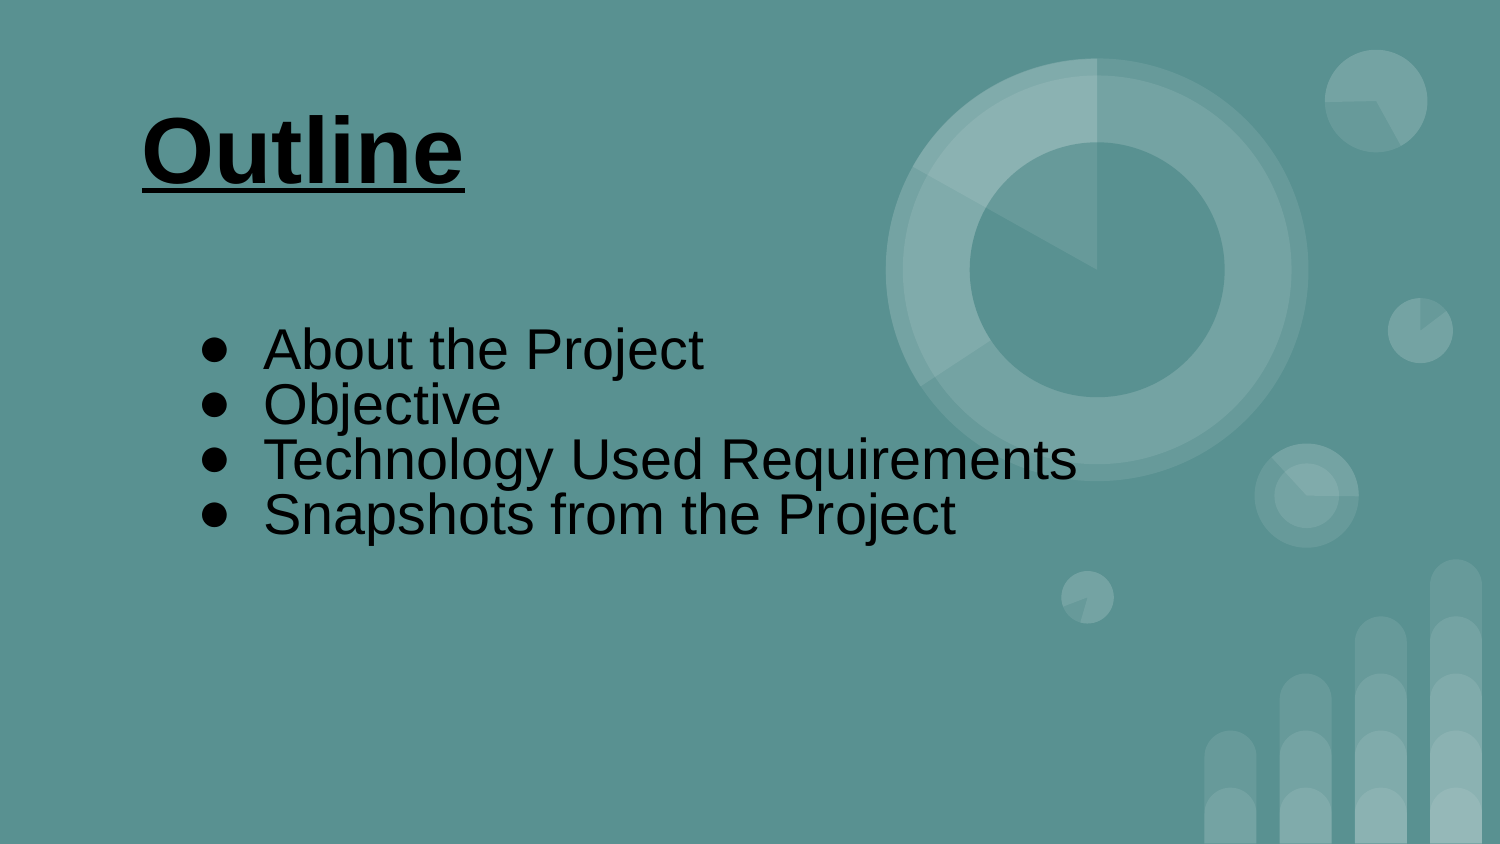

# Outline
About the Project
Objective
Technology Used Requirements
Snapshots from the Project